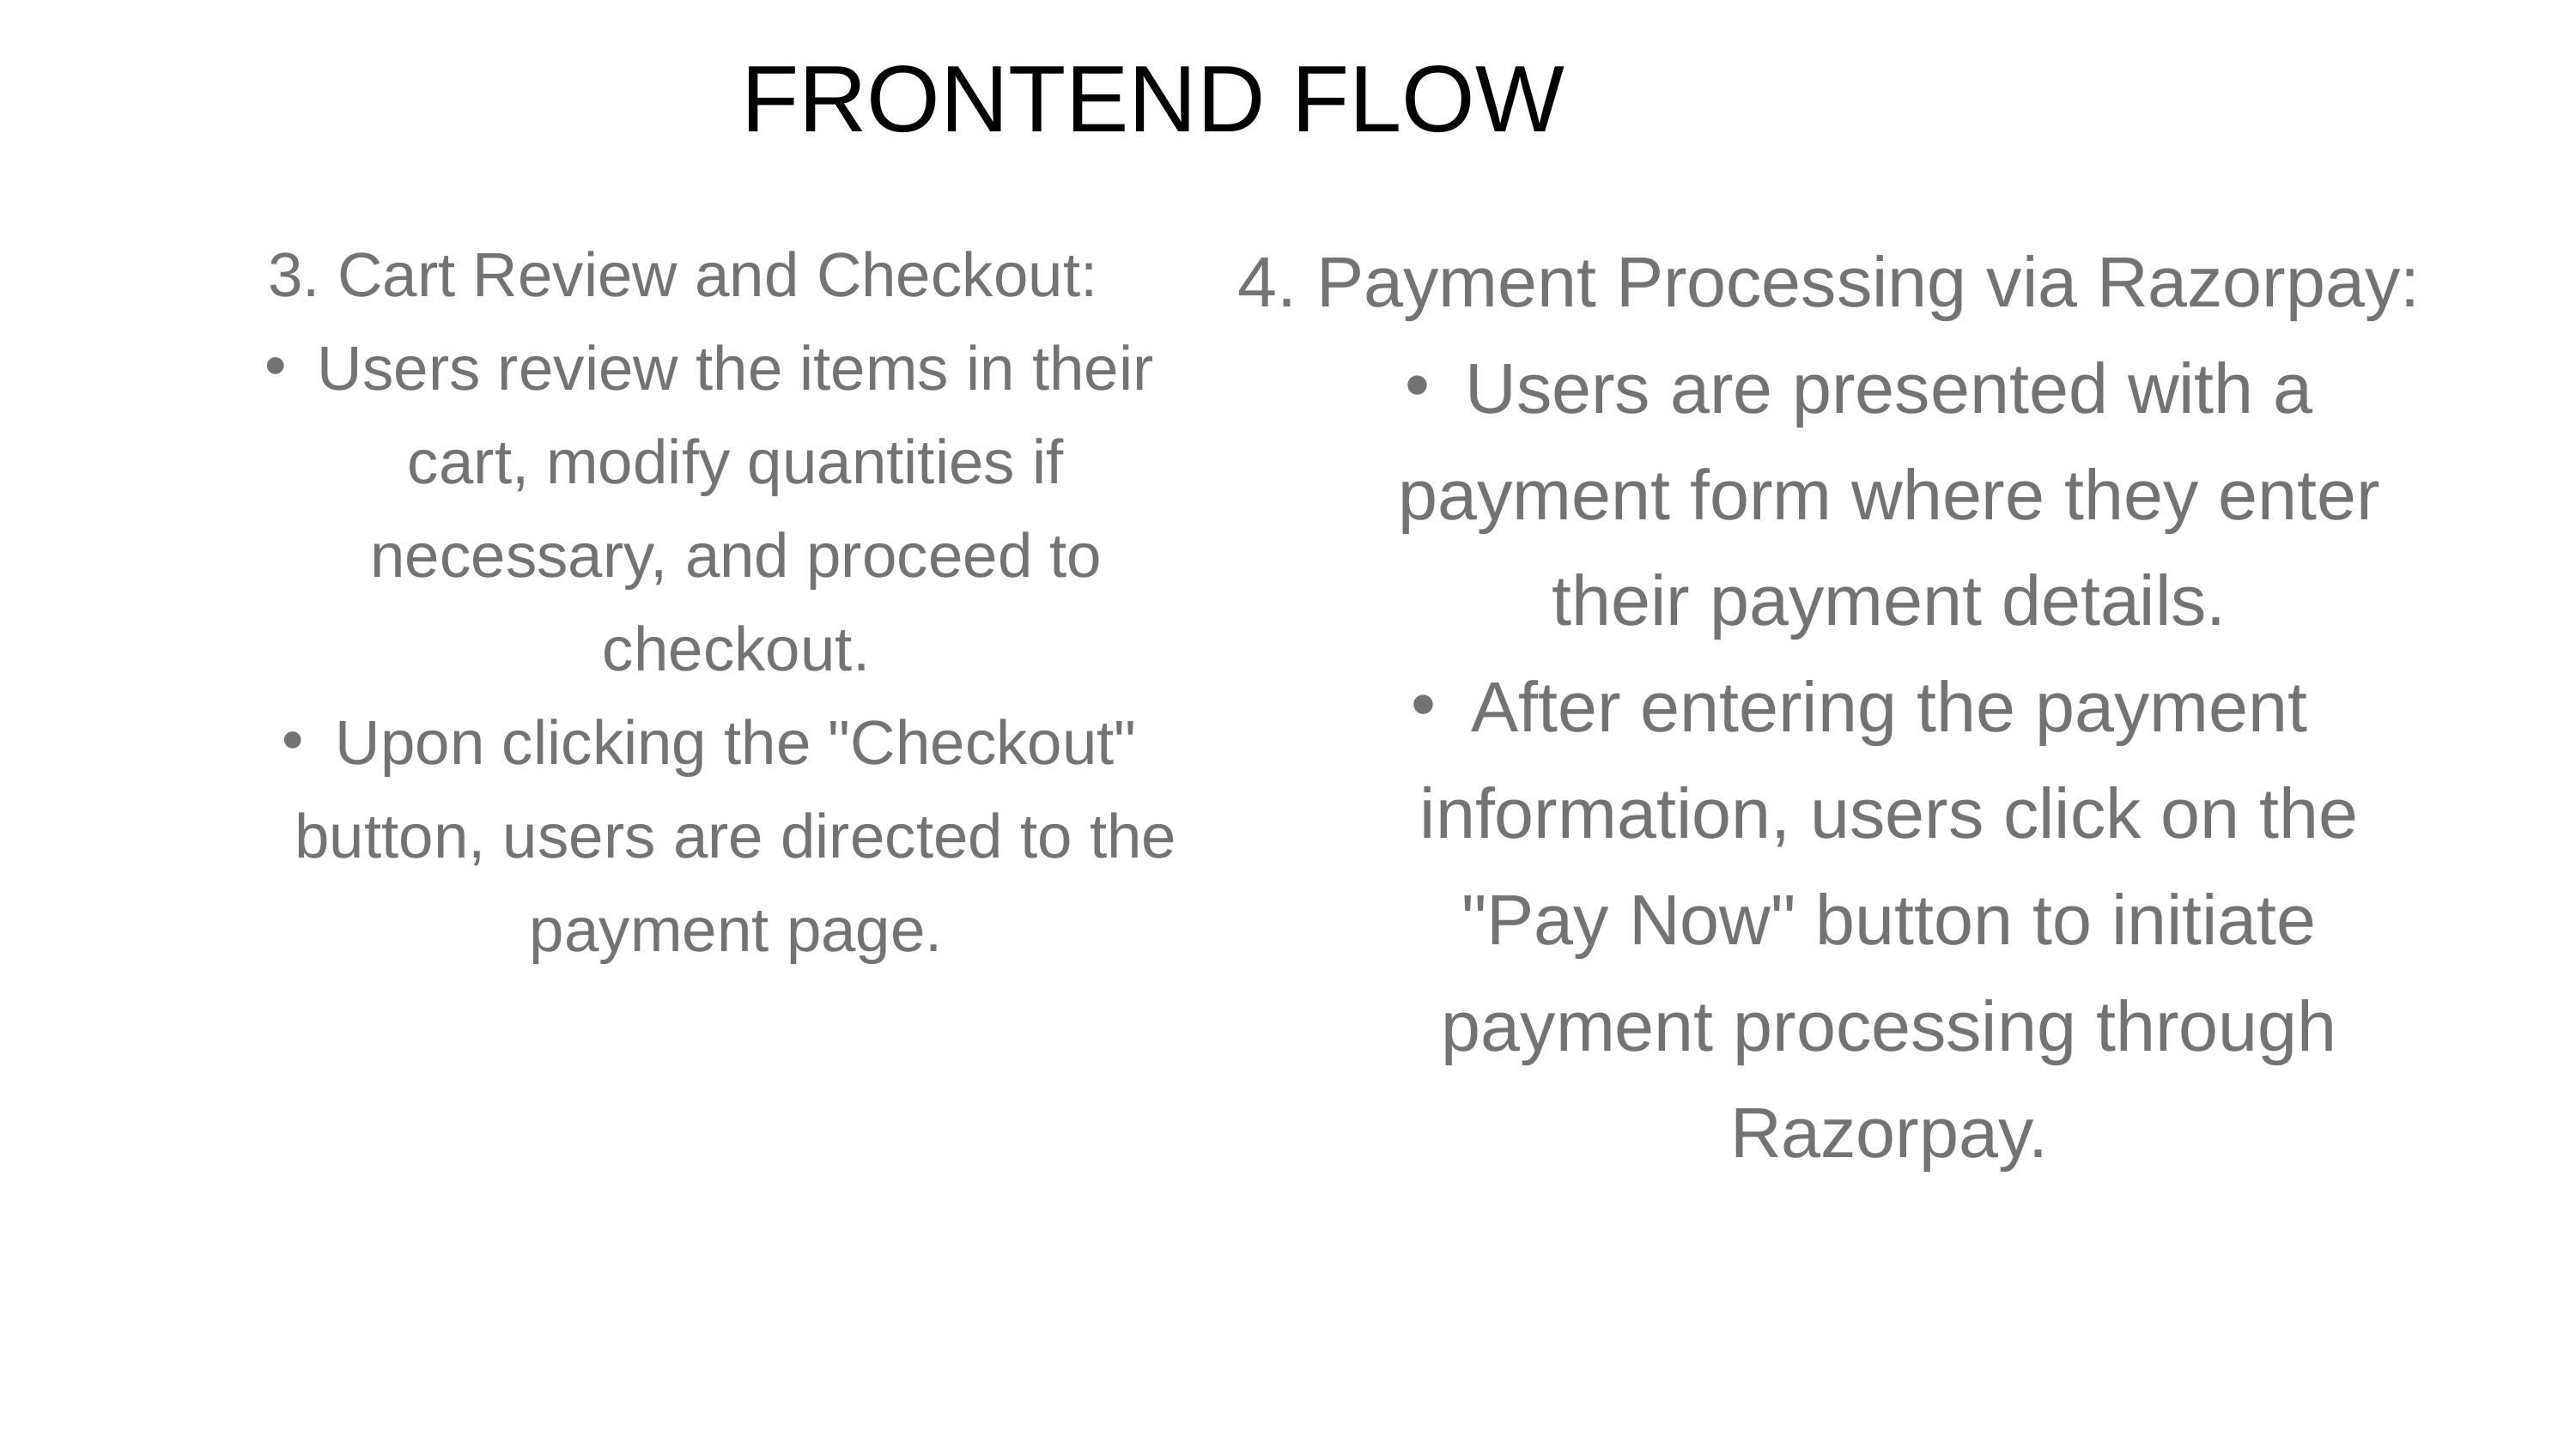

FRONTEND FLOW
4. Payment Processing via Razorpay:
Users are presented with a payment form where they enter their payment details.
After entering the payment information, users click on the "Pay Now" button to initiate payment processing through Razorpay.

3. Cart Review and Checkout:
Users review the items in their cart, modify quantities if necessary, and proceed to checkout.
Upon clicking the "Checkout" button, users are directed to the payment page.